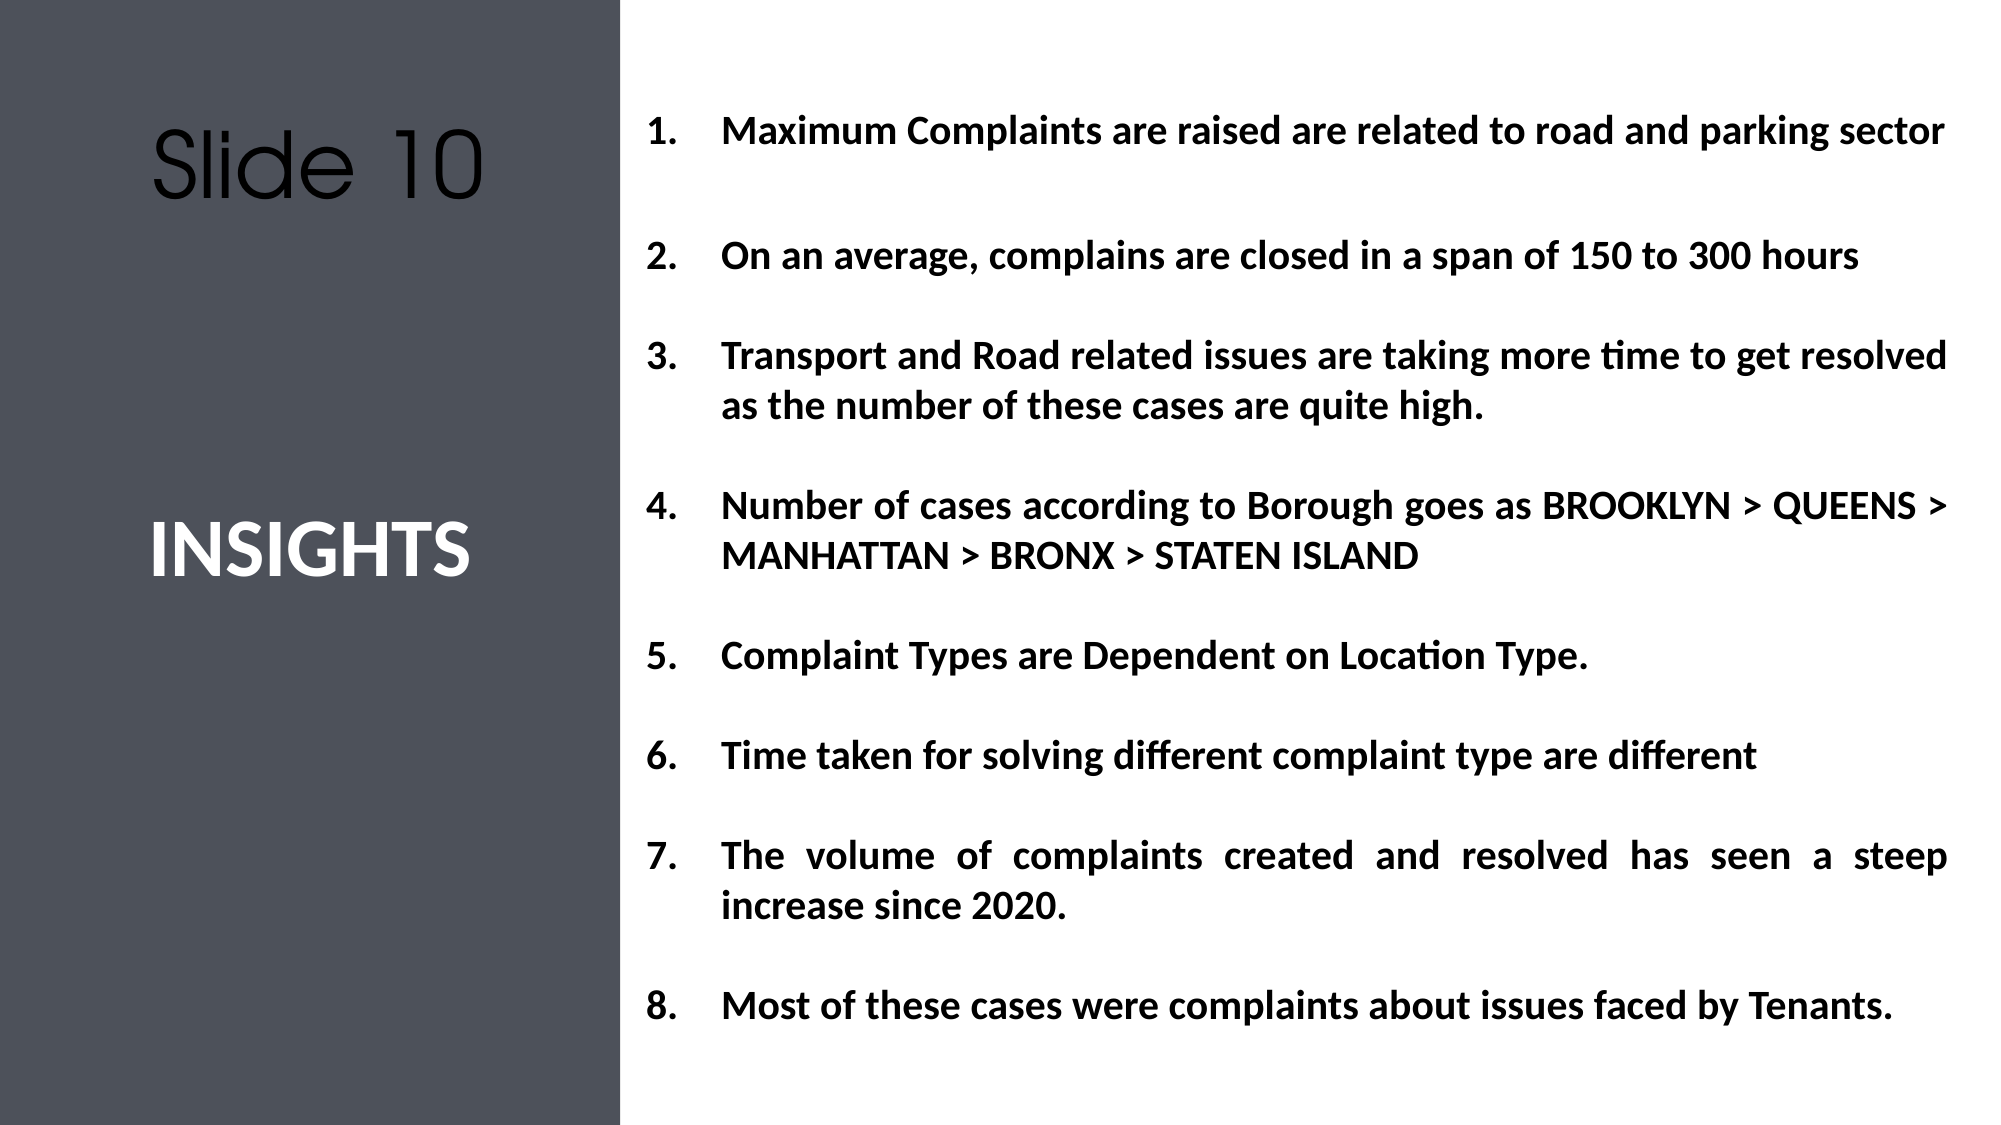

# Slide 10
Maximum Complaints are raised are related to road and parking sector

On an average, complains are closed in a span of 150 to 300 hours

Transport and Road related issues are taking more time to get resolved as the number of these cases are quite high.

Number of cases according to Borough goes as BROOKLYN > QUEENS > MANHATTAN > BRONX > STATEN ISLAND

Complaint Types are Dependent on Location Type.

Time taken for solving different complaint type are different

The volume of complaints created and resolved has seen a steep increase since 2020.

Most of these cases were complaints about issues faced by Tenants.

INSIGHTS